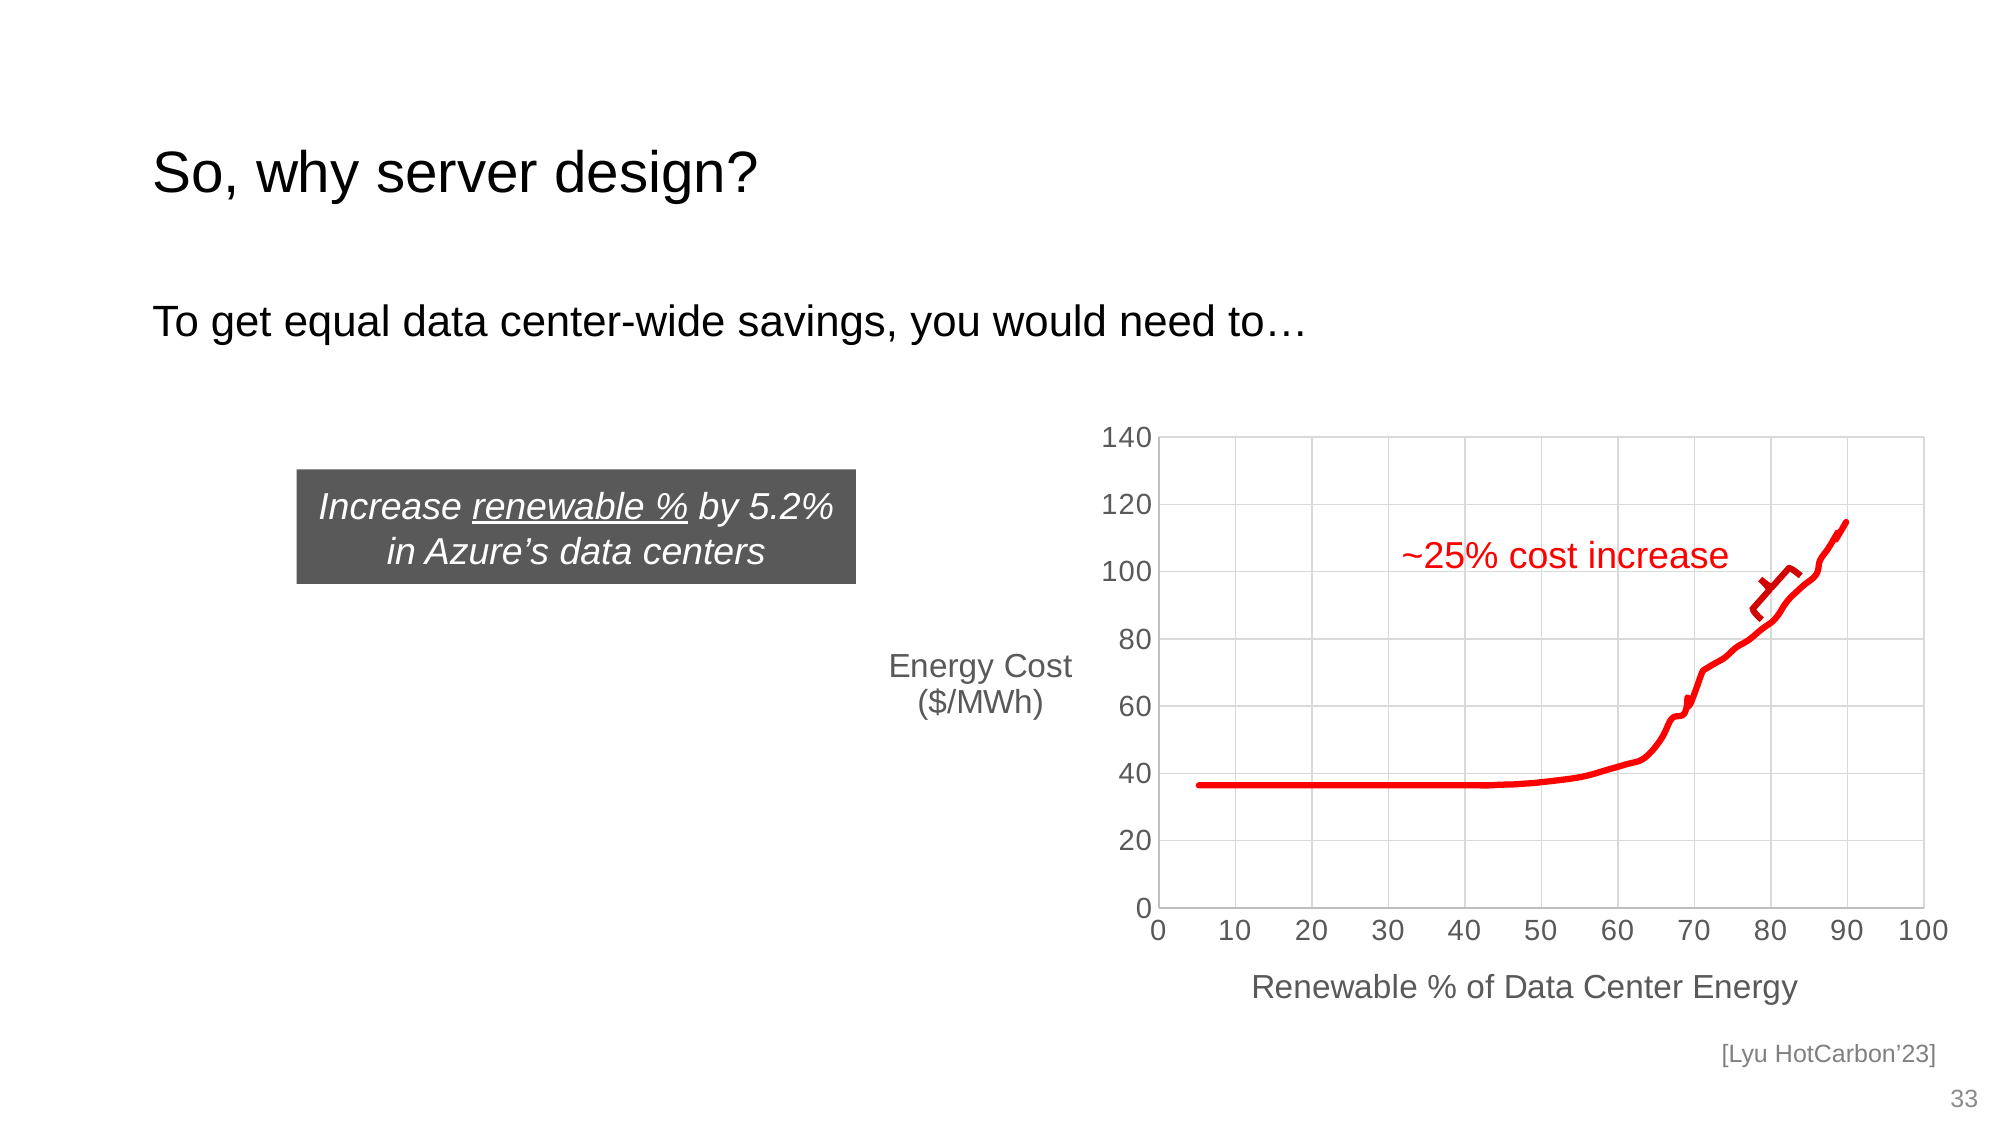

# So, why server design?
To get equal data center-wide savings, you would need to…

### Chart

| Category |  |
|---|---|
Increase renewable % by 5.2% in Azure’s data centers
~25% cost increase

[Lyu HotCarbon’23]
33